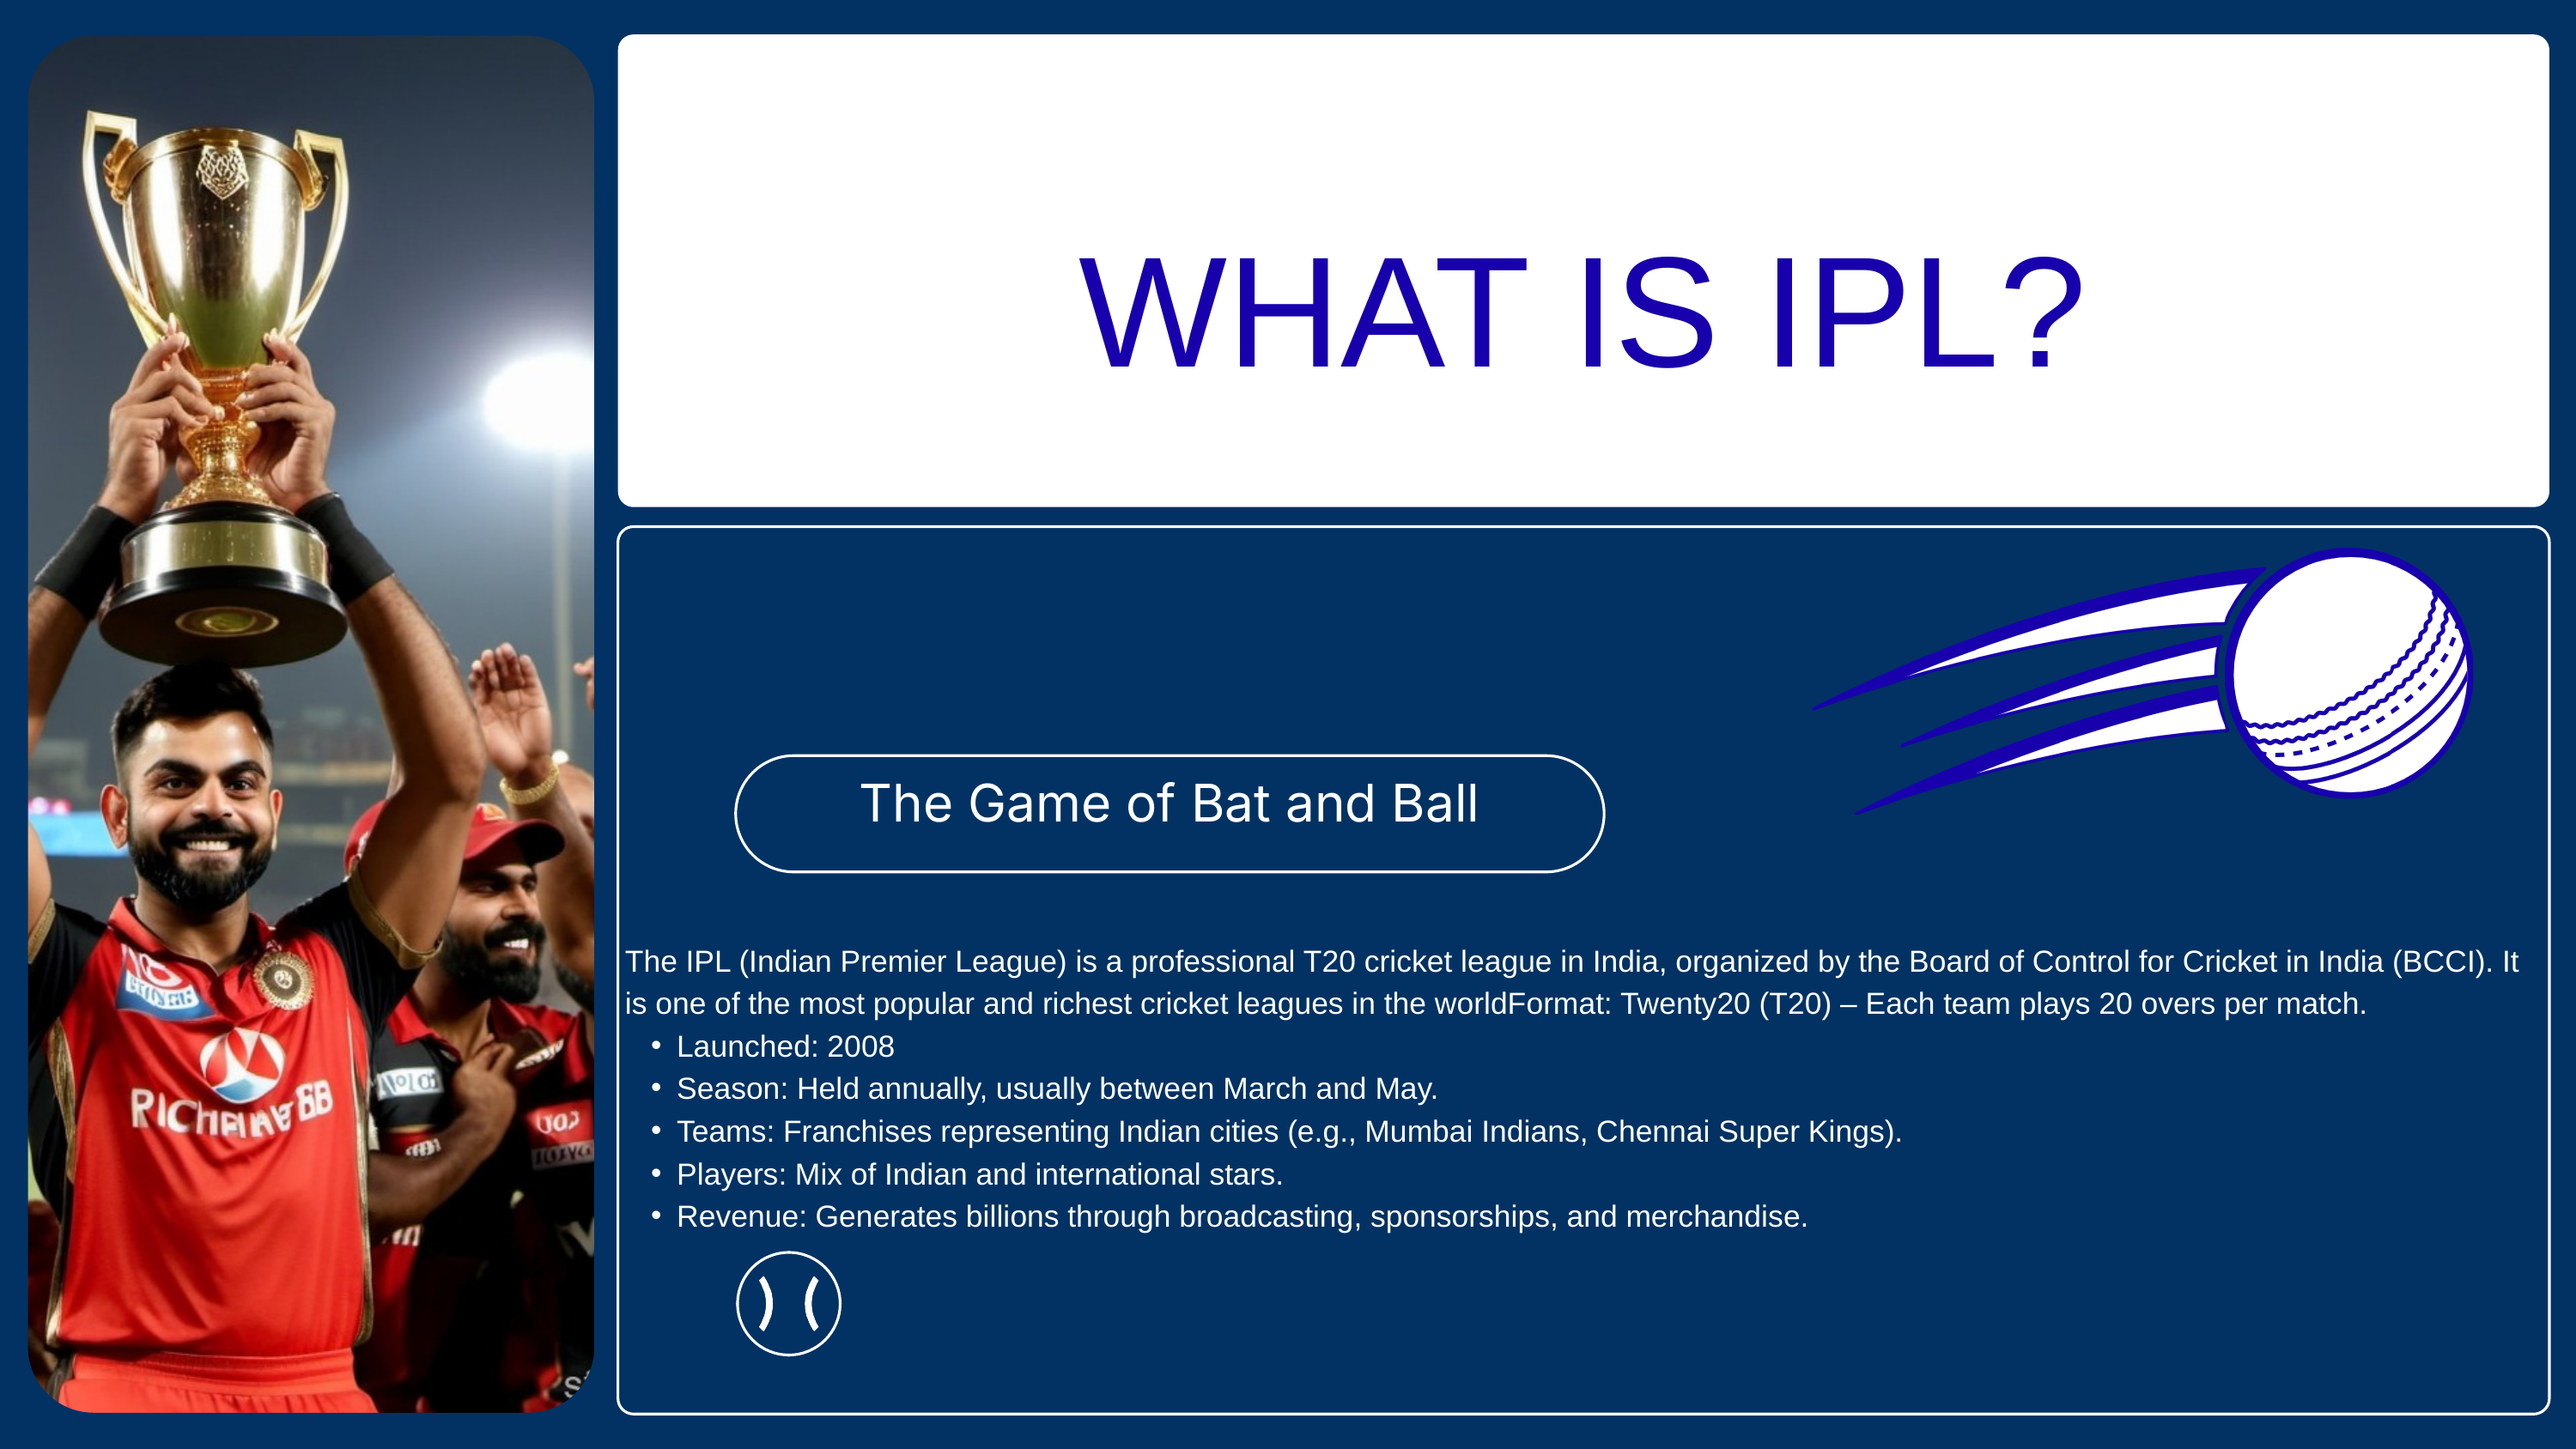

WHAT IS IPL?

The IPL (Indian Premier League) is a professional T20 cricket league in India, organized by the Board of Control for Cricket in India (BCCI). It is one of the most popular and richest cricket leagues in the worldFormat: Twenty20 (T20) – Each team plays 20 overs per match.
Launched: 2008
Season: Held annually, usually between March and May.
Teams: Franchises representing Indian cities (e.g., Mumbai Indians, Chennai Super Kings).
Players: Mix of Indian and international stars.
Revenue: Generates billions through broadcasting, sponsorships, and merchandise.

The Game of Bat and Ball